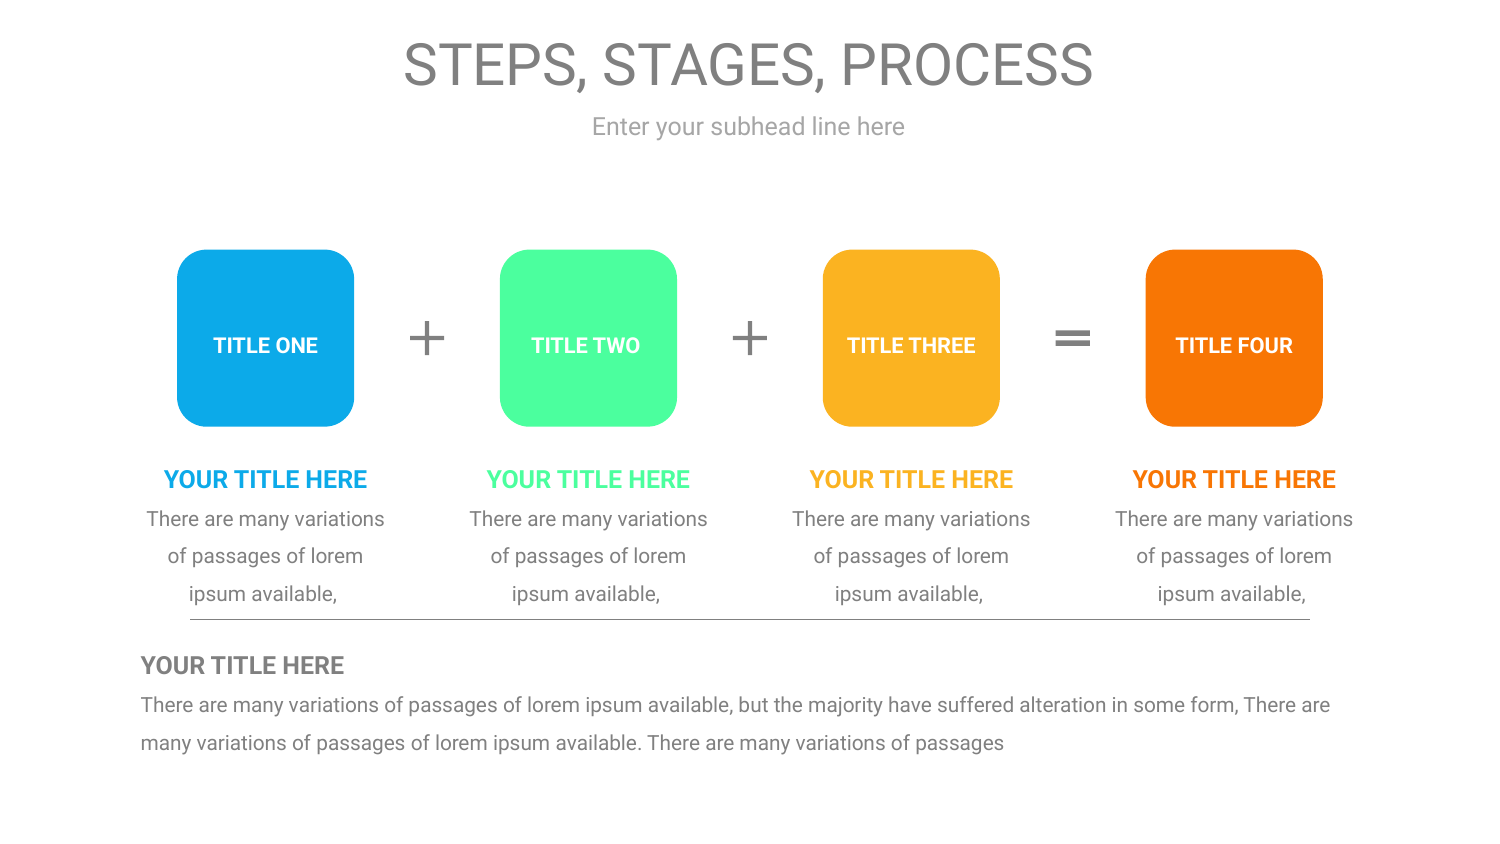

# STEPS, STAGES, PROCESS
Enter your subhead line here
TITLE ONE
TITLE TWO
TITLE THREE
TITLE FOUR

YOUR TITLE HERE
There are many variations of passages of lorem ipsum available,
YOUR TITLE HERE
There are many variations of passages of lorem ipsum available,
YOUR TITLE HERE
There are many variations of passages of lorem ipsum available,
YOUR TITLE HERE
There are many variations of passages of lorem ipsum available,
YOUR TITLE HERE
There are many variations of passages of lorem ipsum available, but the majority have suffered alteration in some form, There are many variations of passages of lorem ipsum available. There are many variations of passages